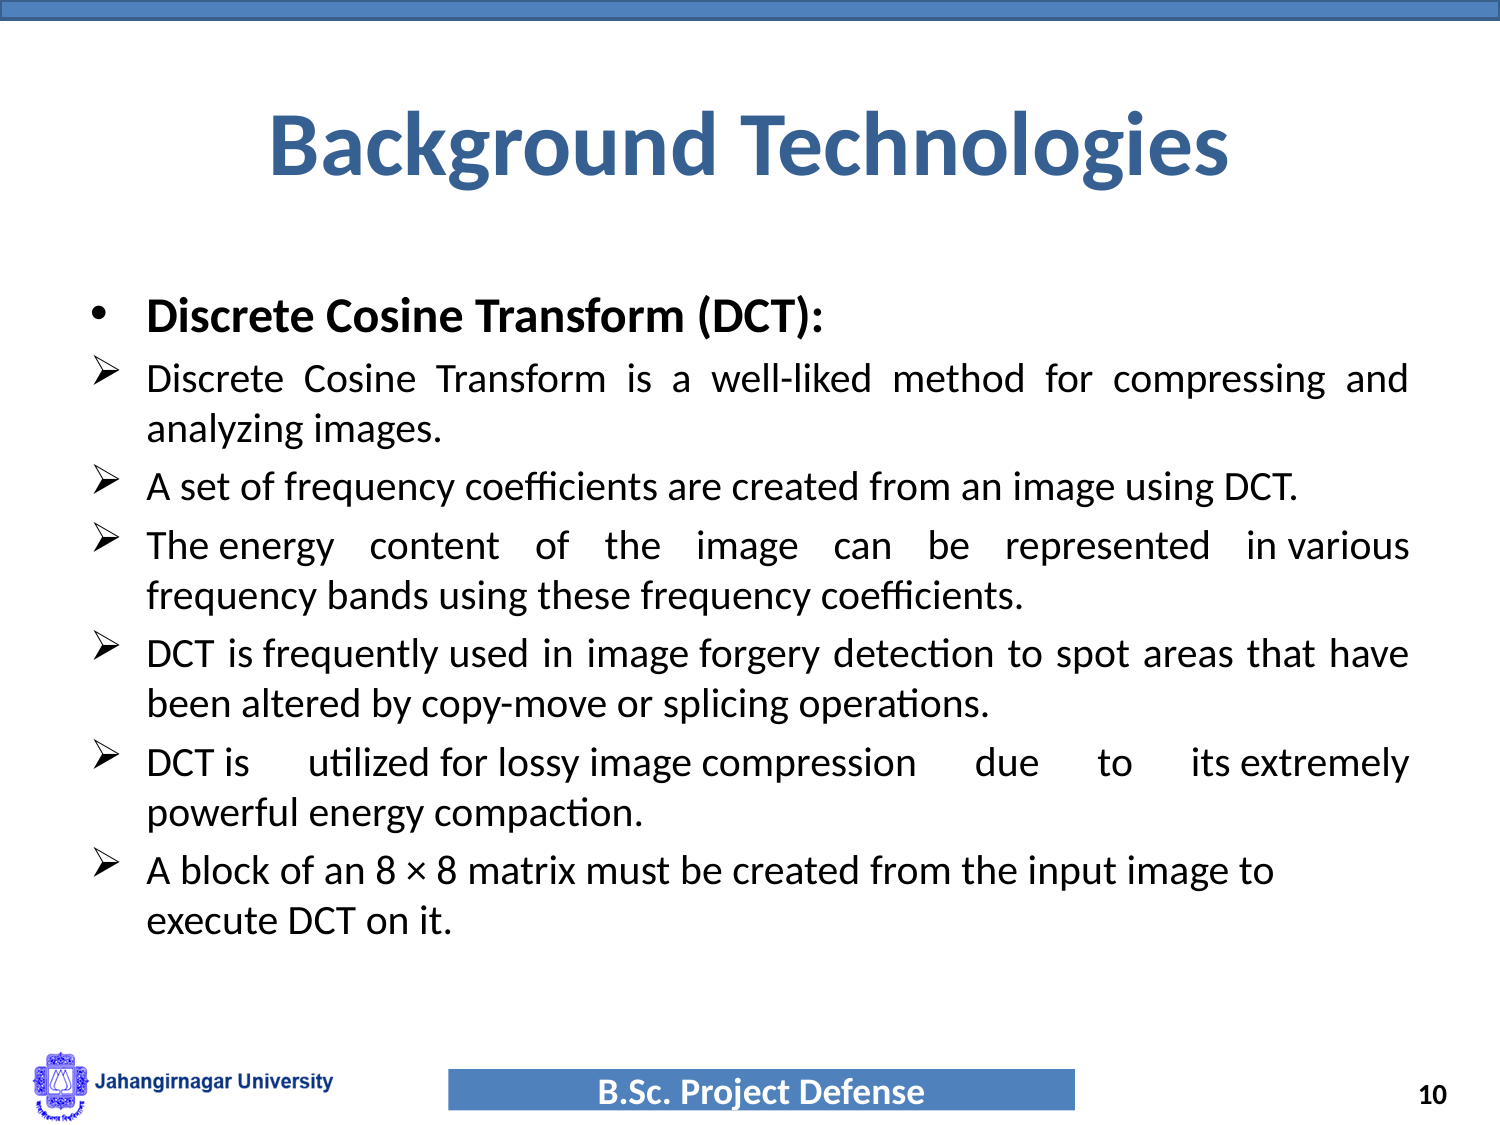

# Background Technologies
Discrete Cosine Transform (DCT):
Discrete Cosine Transform is a well-liked method for compressing and analyzing images.
A set of frequency coefficients are created from an image using DCT.
The energy content of the image can be represented in various frequency bands using these frequency coefficients.
DCT is frequently used in image forgery detection to spot areas that have been altered by copy-move or splicing operations.
DCT is utilized for lossy image compression due to its extremely powerful energy compaction.
A block of an 8 × 8 matrix must be created from the input image to execute DCT on it.
10